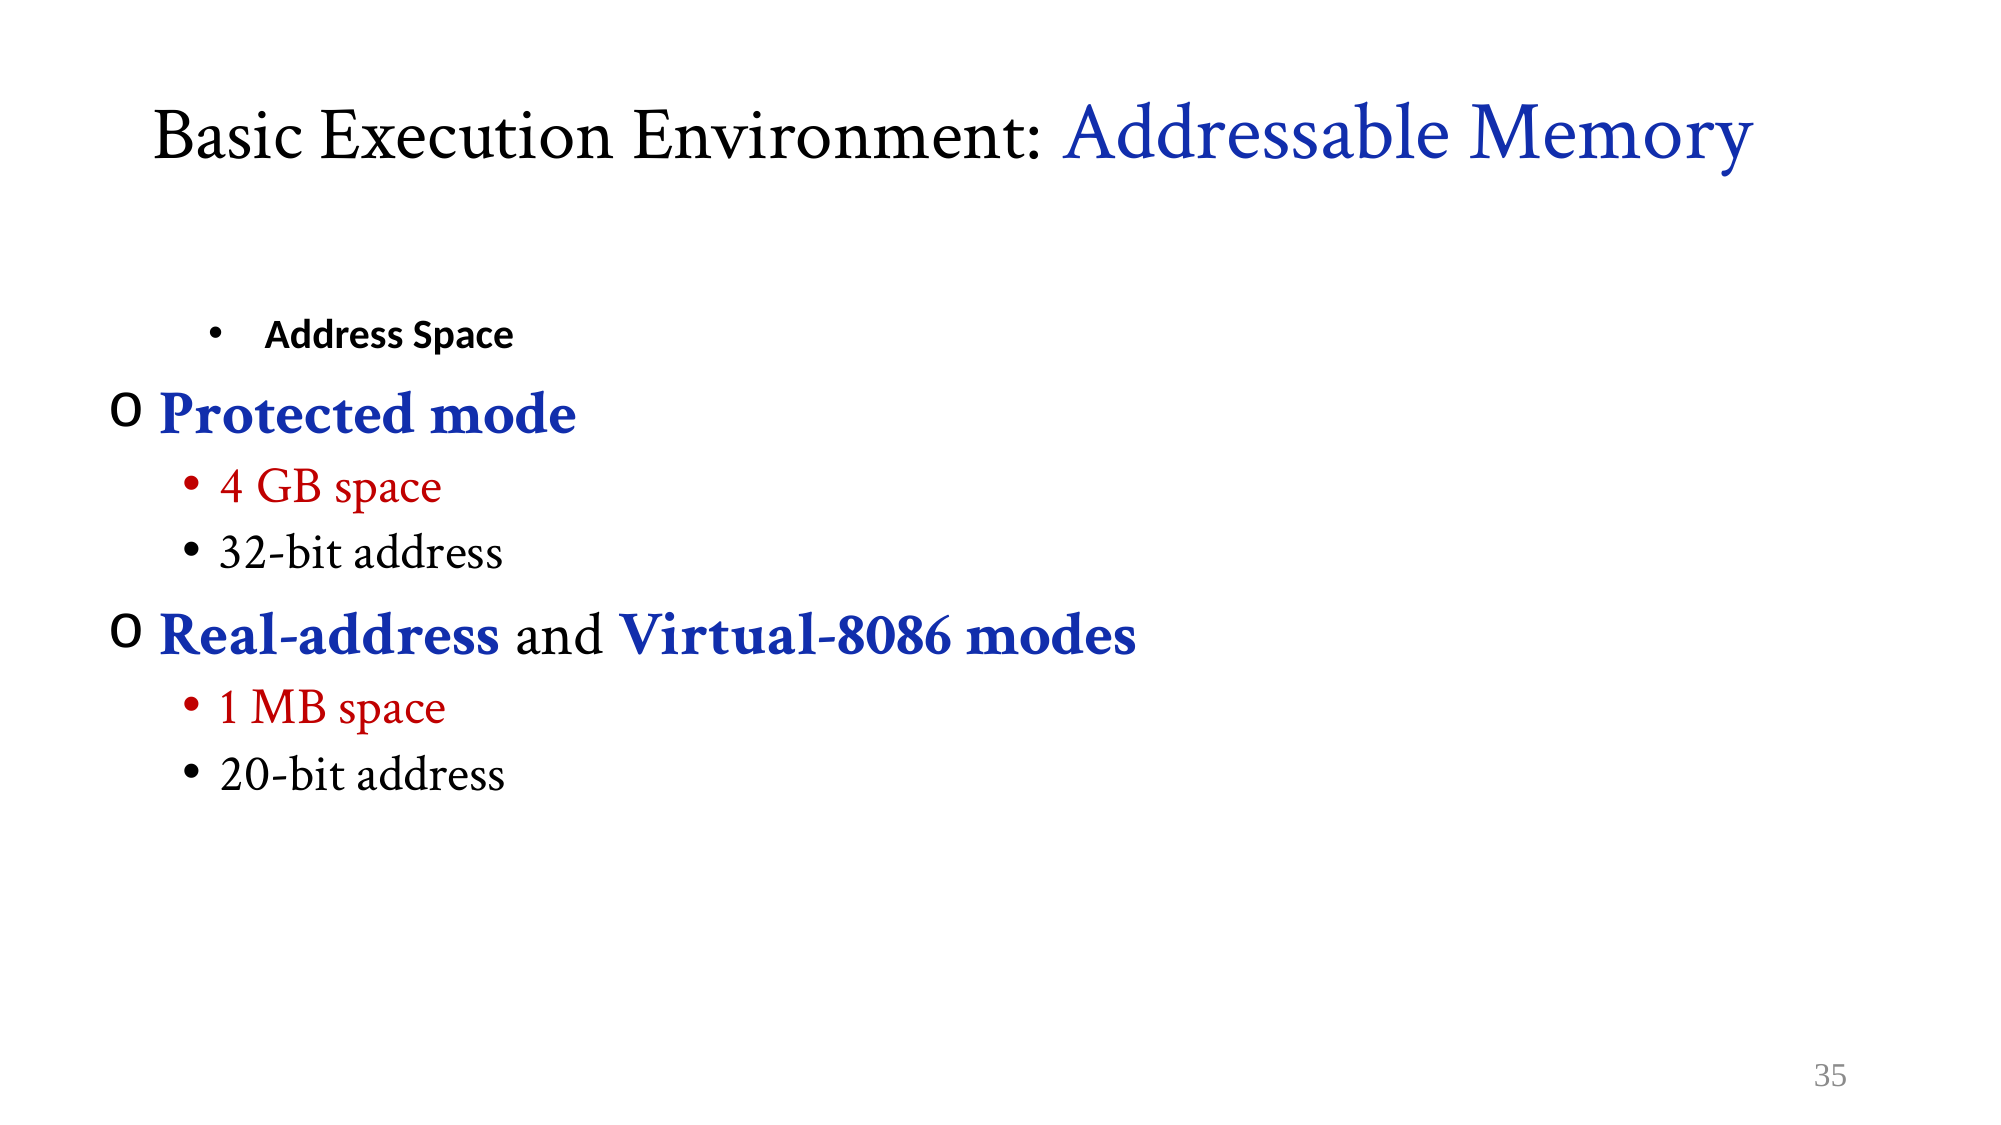

# Basic Execution Environment: Addressable Memory
Address Space
 Protected mode
4 GB space
32-bit address
 Real-address and Virtual-8086 modes
1 MB space
20-bit address
35